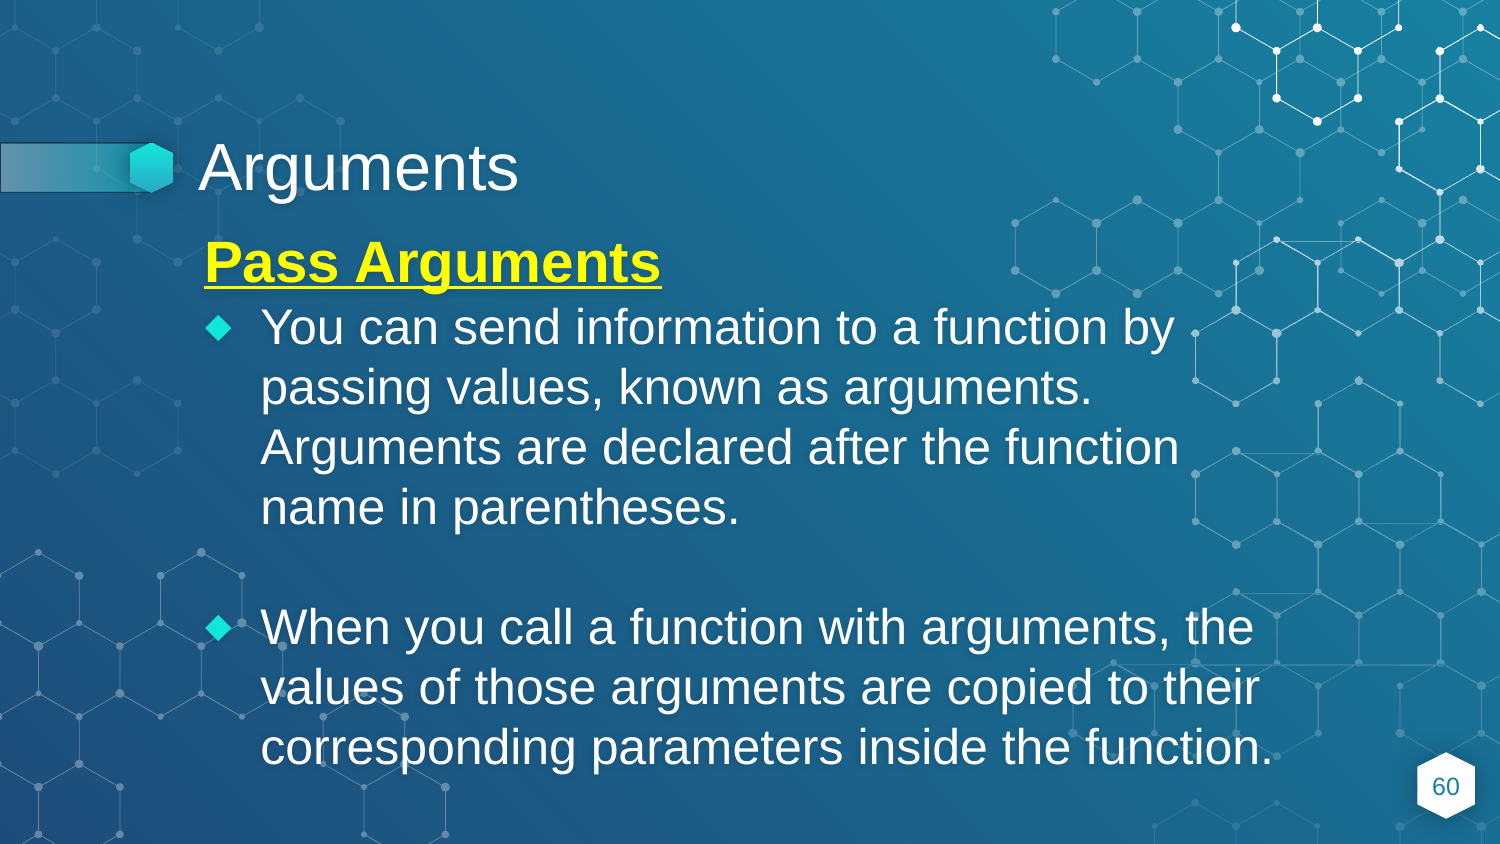

# Arguments
Pass Arguments
You can send information to a function by passing values, known as arguments. Arguments are declared after the function name in parentheses.

When you call a function with arguments, the values of those arguments are copied to their corresponding parameters inside the function.

60